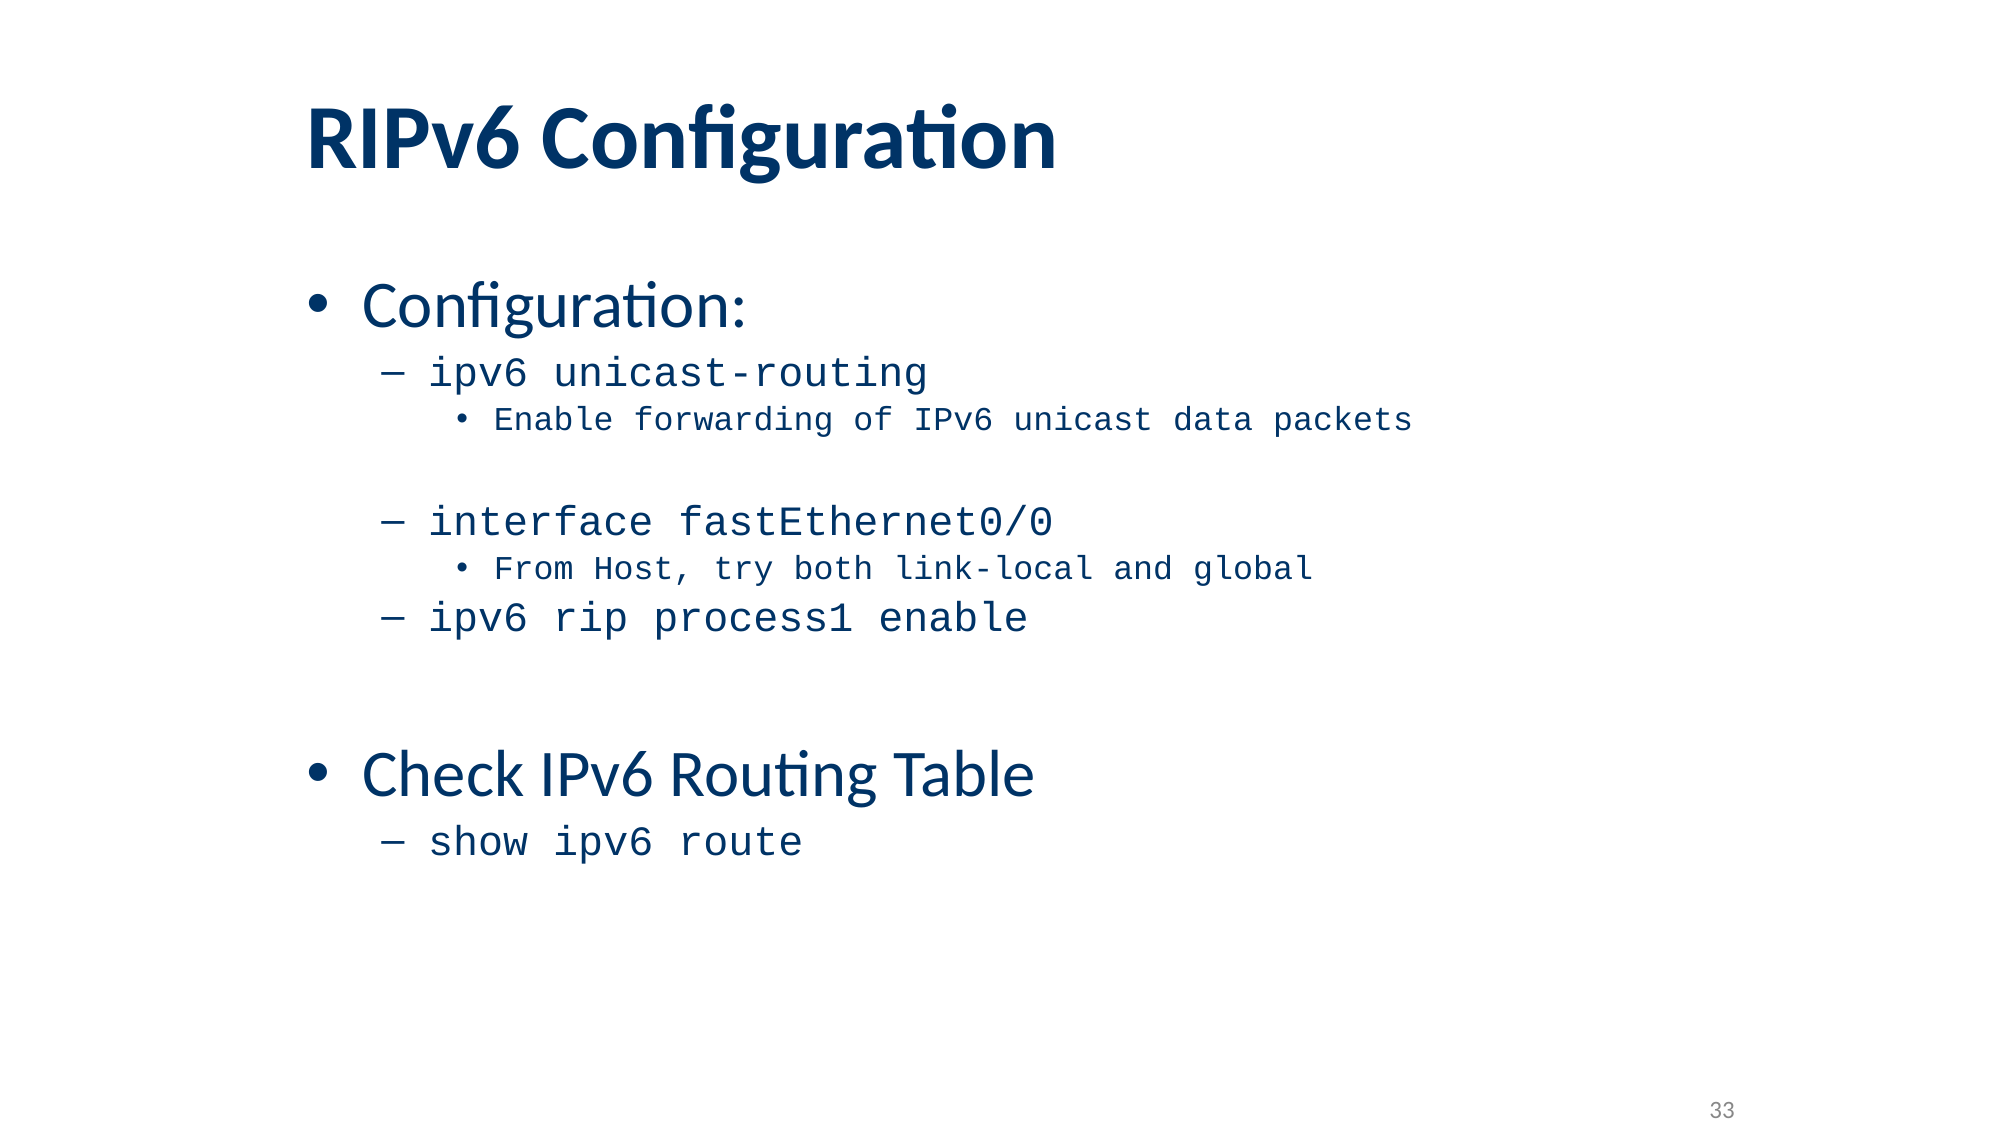

# RIPv6 Configuration
Configuration:
ipv6 unicast-routing
Enable forwarding of IPv6 unicast data packets

interface fastEthernet0/0
From Host, try both link-local and global
ipv6 rip process1 enable

Check IPv6 Routing Table
show ipv6 route

33